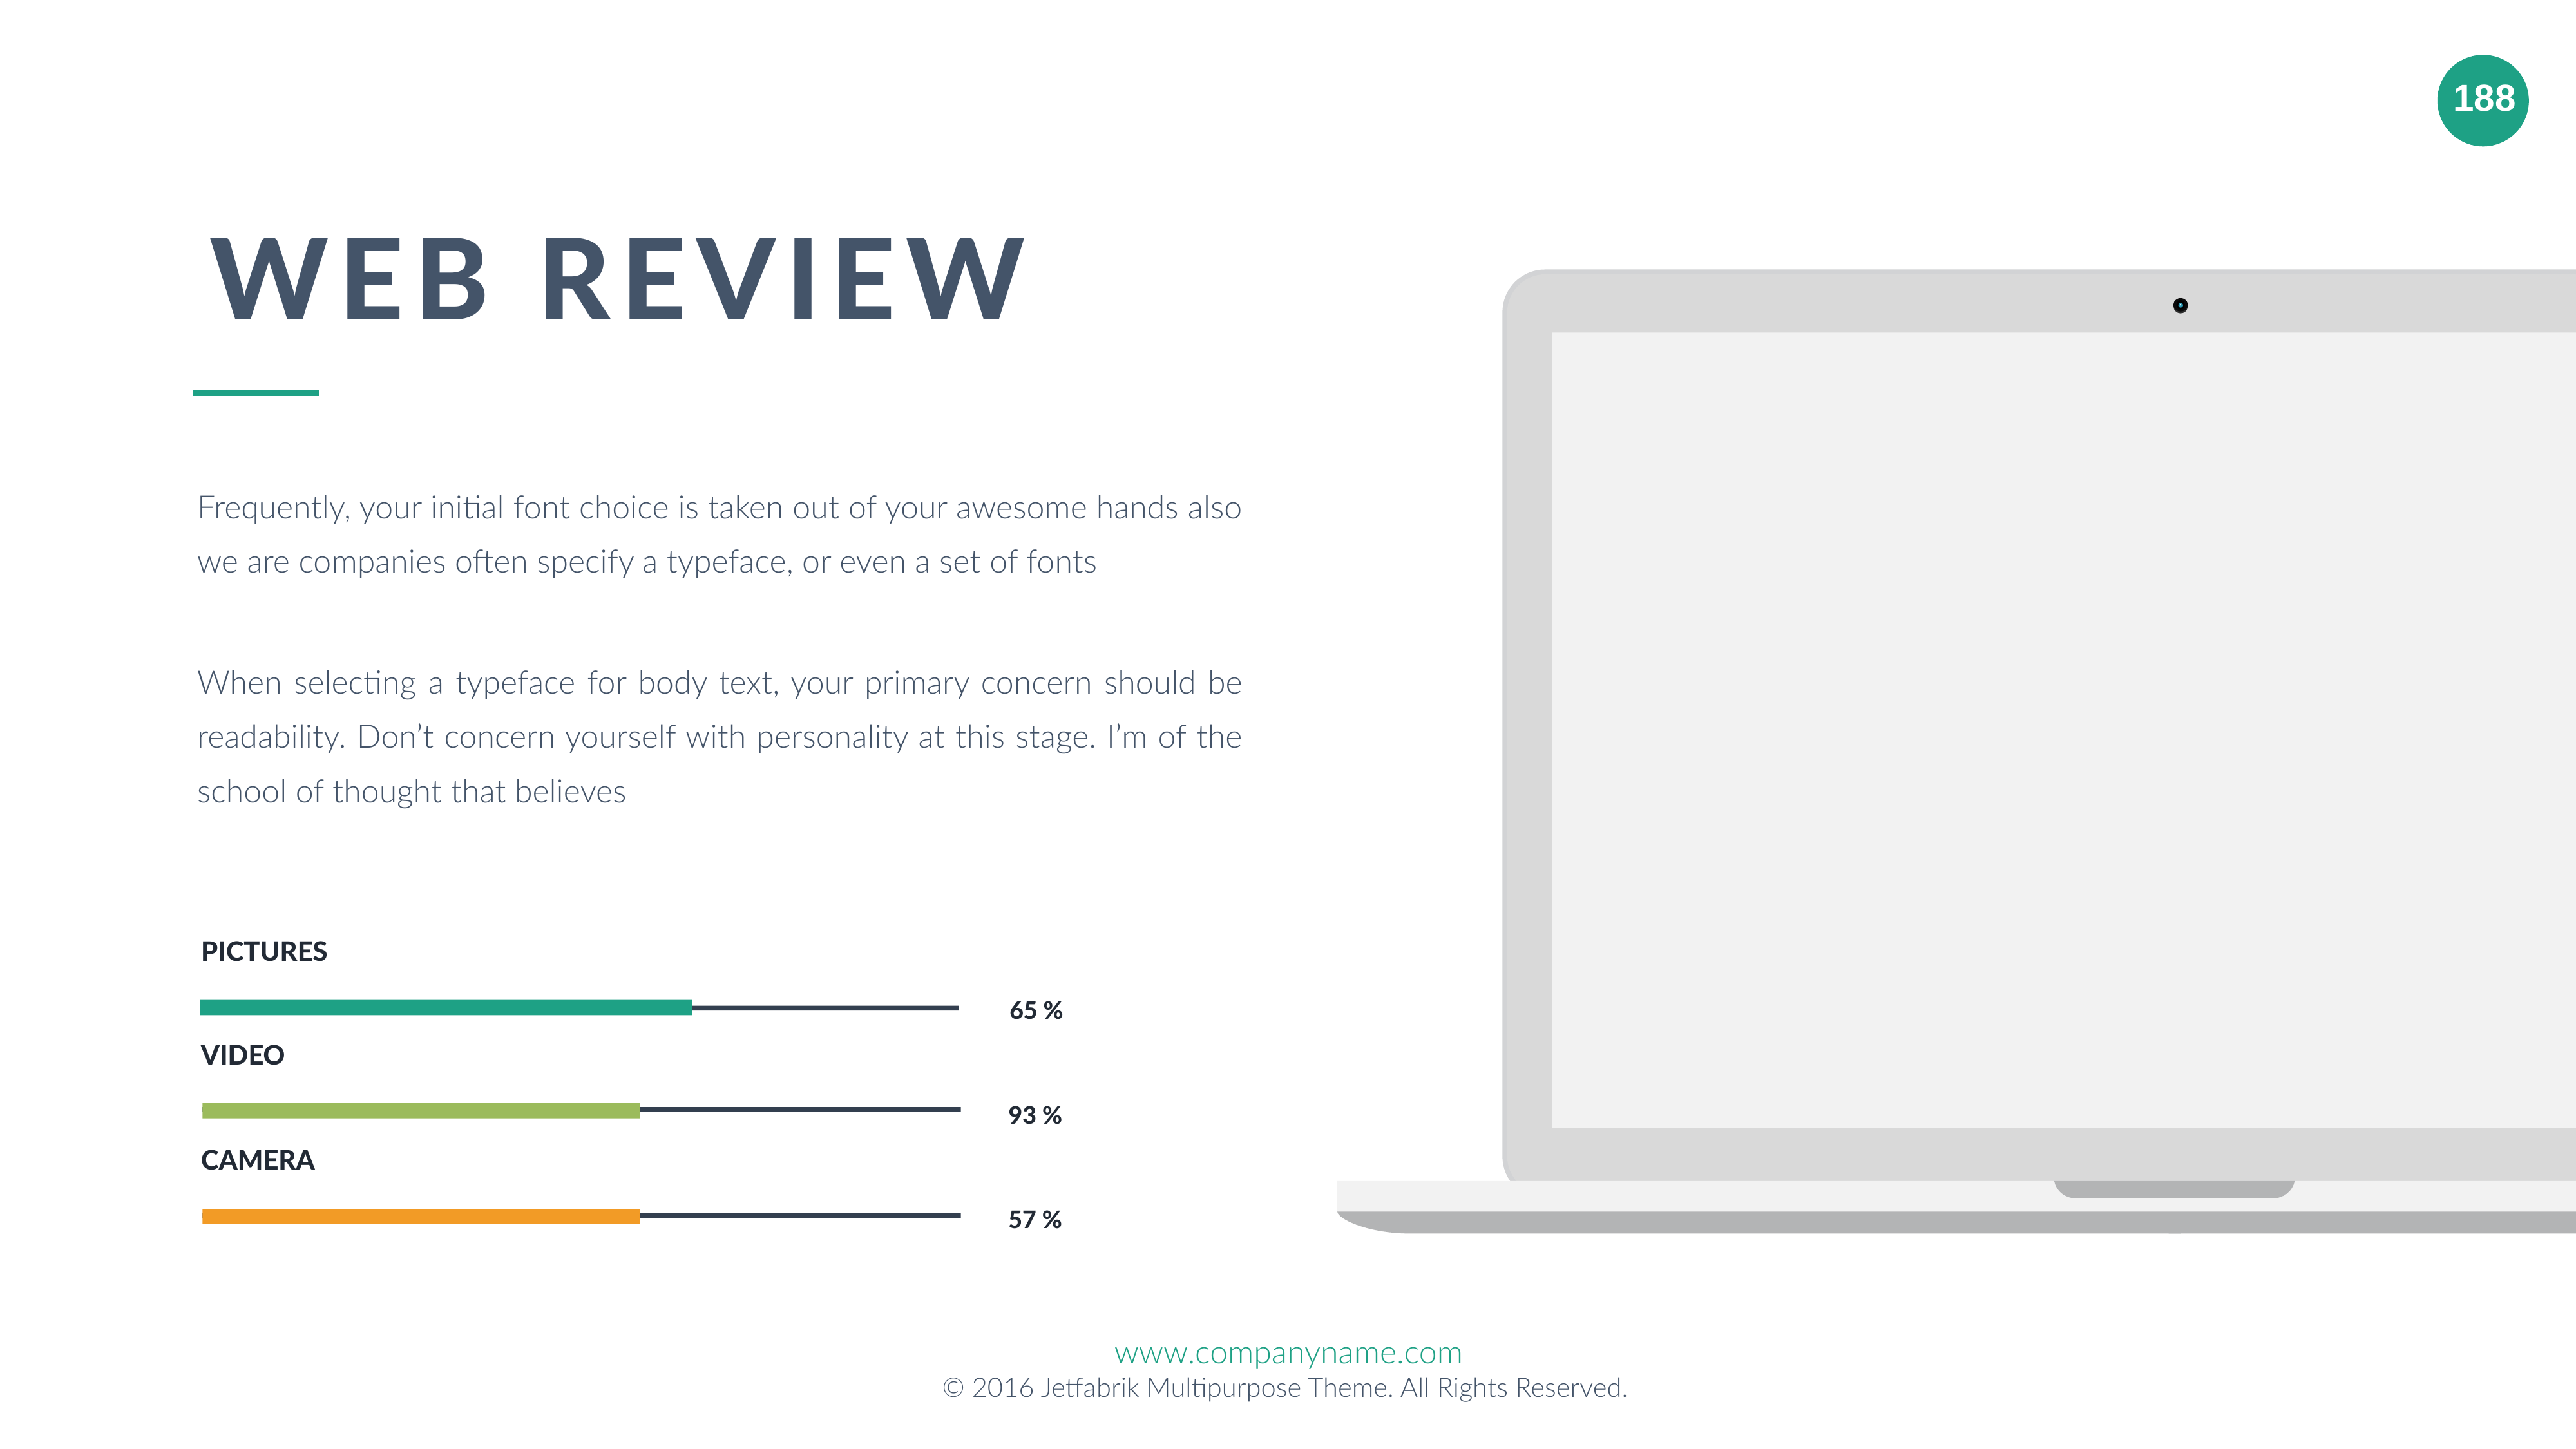

WEB REVIEW

Frequently, your initial font choice is taken out of your awesome hands also we are companies often specify a typeface, or even a set of fonts

When selecting a typeface for body text, your primary concern should be readability. Don’t concern yourself with personality at this stage. I’m of the school of thought that believes
PICTURES
65 %

VIDEO
93 %

CAMERA
57 %